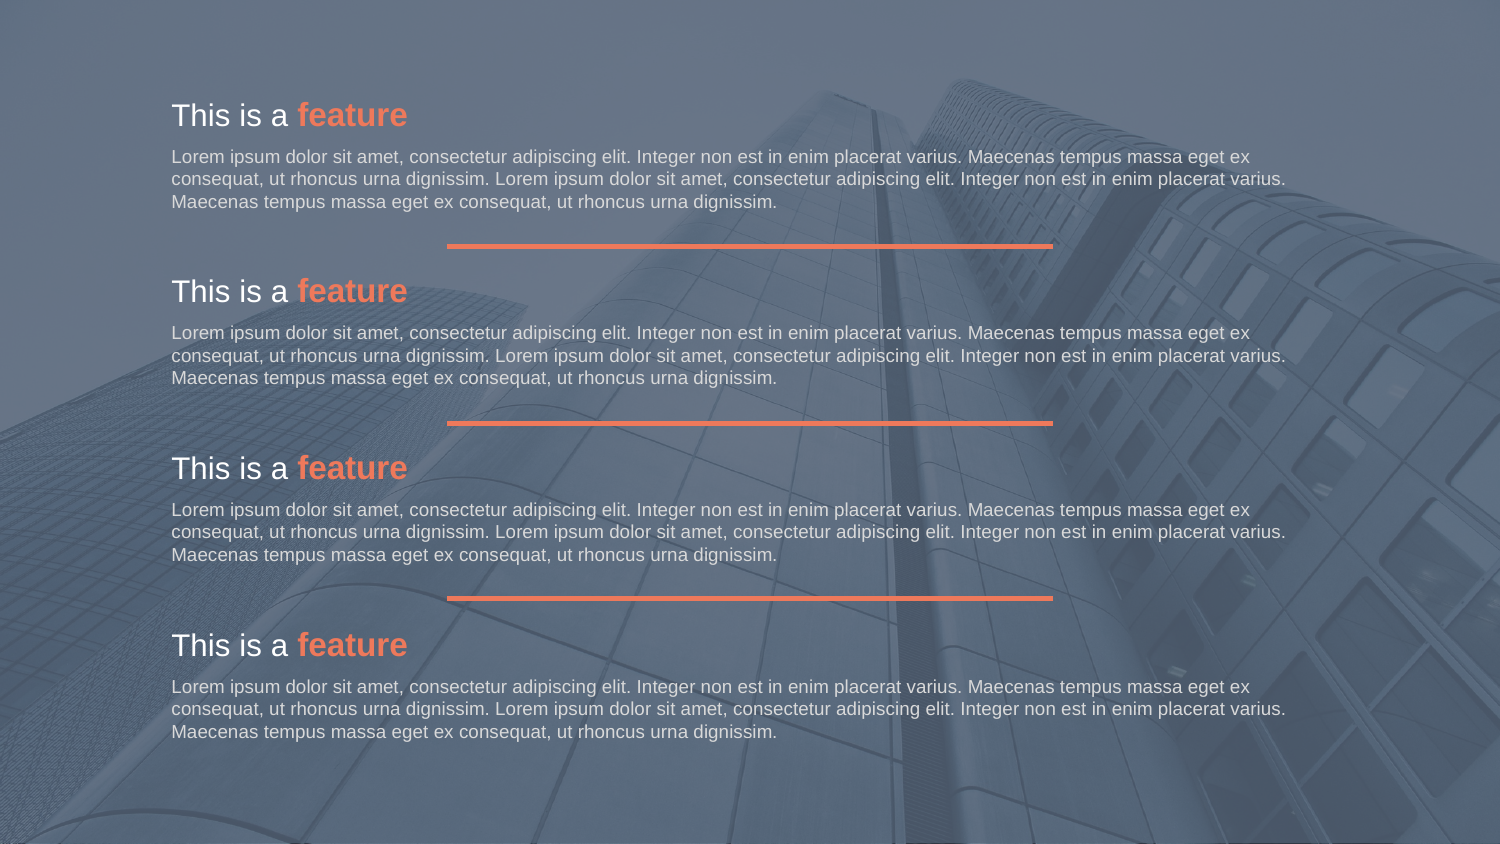

This is a feature
Lorem ipsum dolor sit amet, consectetur adipiscing elit. Integer non est in enim placerat varius. Maecenas tempus massa eget ex consequat, ut rhoncus urna dignissim. Lorem ipsum dolor sit amet, consectetur adipiscing elit. Integer non est in enim placerat varius. Maecenas tempus massa eget ex consequat, ut rhoncus urna dignissim.
This is a feature
Lorem ipsum dolor sit amet, consectetur adipiscing elit. Integer non est in enim placerat varius. Maecenas tempus massa eget ex consequat, ut rhoncus urna dignissim. Lorem ipsum dolor sit amet, consectetur adipiscing elit. Integer non est in enim placerat varius. Maecenas tempus massa eget ex consequat, ut rhoncus urna dignissim.
This is a feature
Lorem ipsum dolor sit amet, consectetur adipiscing elit. Integer non est in enim placerat varius. Maecenas tempus massa eget ex consequat, ut rhoncus urna dignissim. Lorem ipsum dolor sit amet, consectetur adipiscing elit. Integer non est in enim placerat varius. Maecenas tempus massa eget ex consequat, ut rhoncus urna dignissim.
This is a feature
Lorem ipsum dolor sit amet, consectetur adipiscing elit. Integer non est in enim placerat varius. Maecenas tempus massa eget ex consequat, ut rhoncus urna dignissim. Lorem ipsum dolor sit amet, consectetur adipiscing elit. Integer non est in enim placerat varius. Maecenas tempus massa eget ex consequat, ut rhoncus urna dignissim.